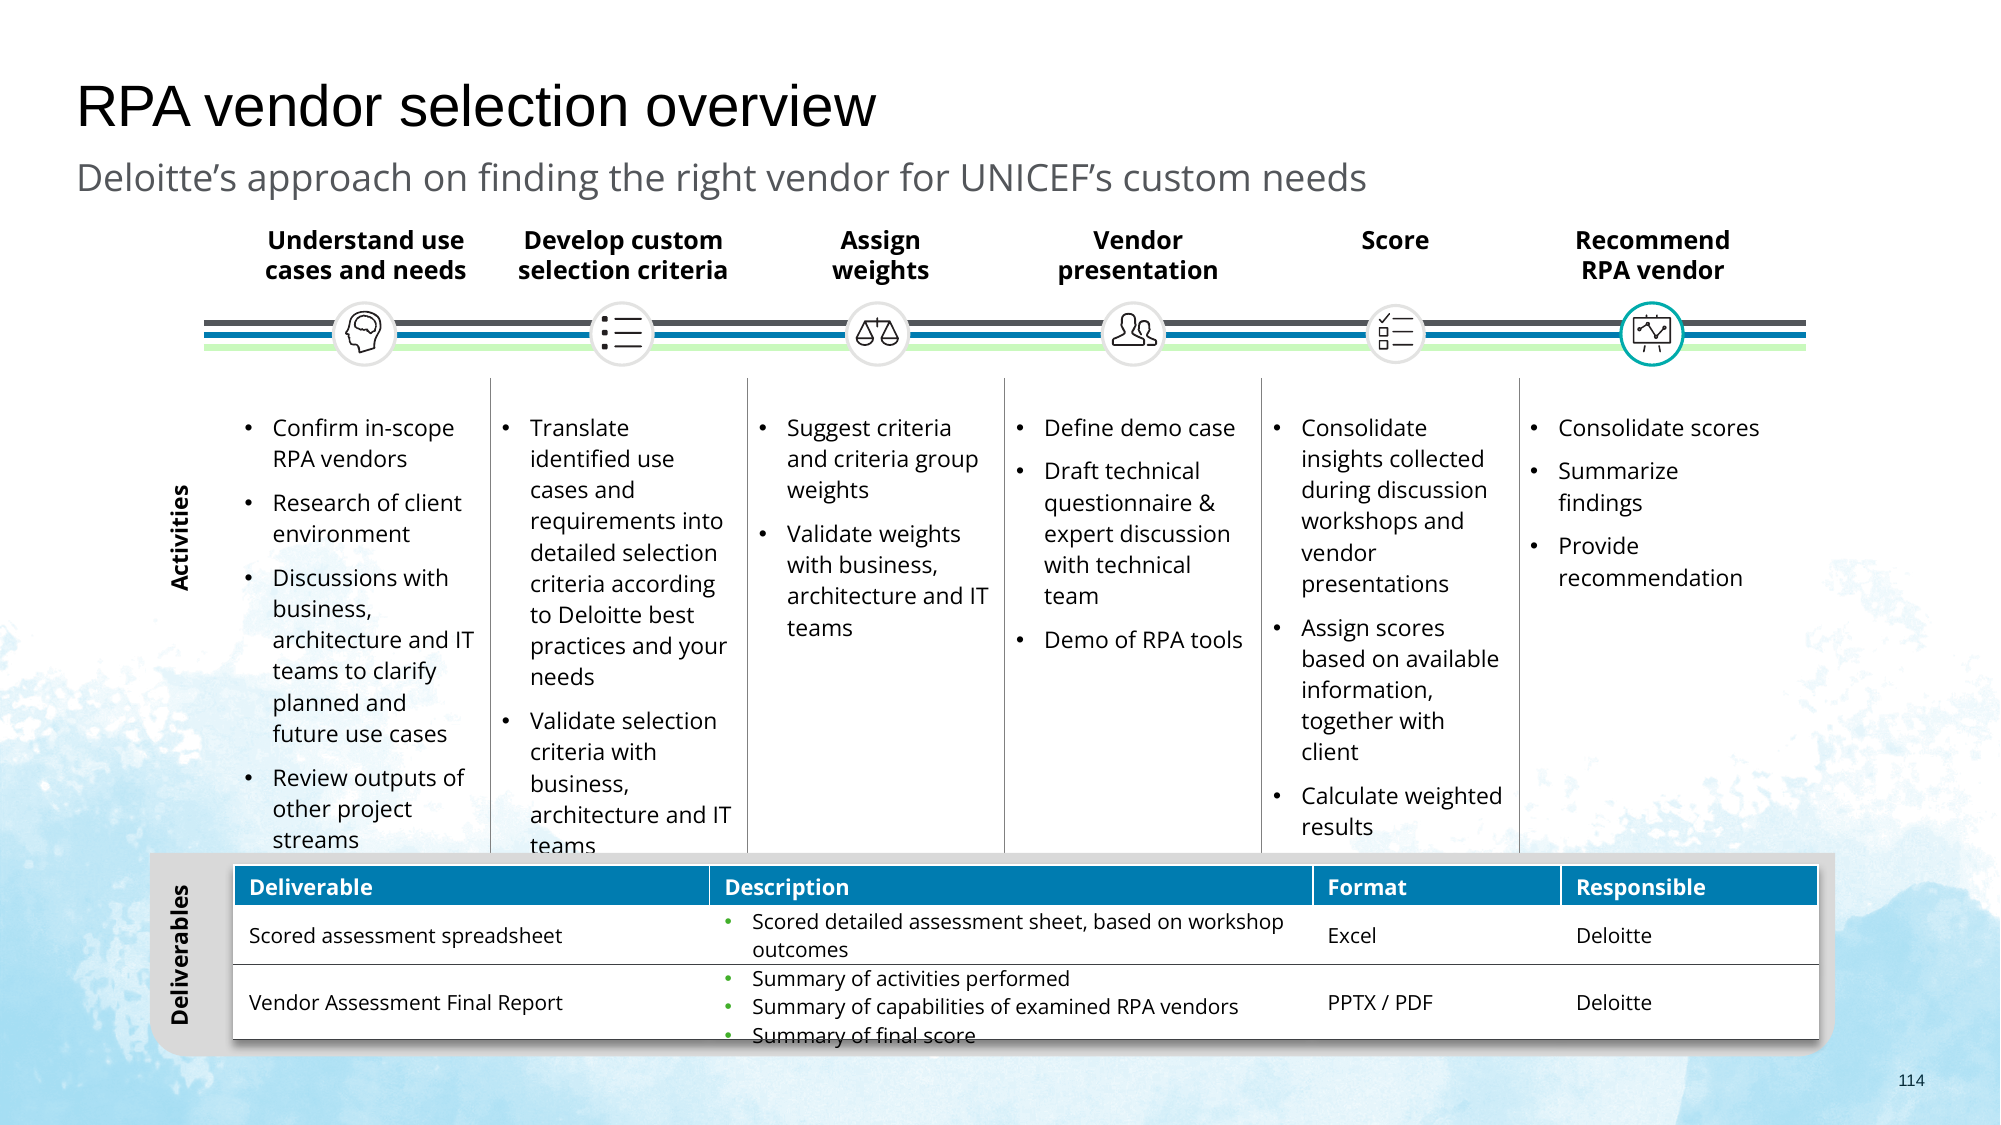

# RPA vendor selection overview
Deloitte’s approach on finding the right vendor for UNICEF’s custom needs
Understand use cases and needs
Develop custom selection criteria
Assign weights
Vendor presentation
Score
Recommend RPA vendor

| Confirm in-scope RPA vendors Research of client environment Discussions with business, architecture and IT teams to clarify planned and future use cases Review outputs of other project streams | Translate identified use cases and requirements into detailed selection criteria according to Deloitte best practices and your needs Validate selection criteria with business, architecture and IT teams | Suggest criteria and criteria group weights Validate weights with business, architecture and IT teams | Define demo case Draft technical questionnaire & expert discussion with technical team Demo of RPA tools | Consolidate insights collected during discussion workshops and vendor presentations Assign scores based on available information, together with client Calculate weighted results | Consolidate scores Summarize findings Provide recommendation |
| --- | --- | --- | --- | --- | --- |
Activities

| Deliverable | Description | Format | Responsible |
| --- | --- | --- | --- |
| Scored assessment spreadsheet | Scored detailed assessment sheet, based on workshop outcomes | Excel | Deloitte |
| Vendor Assessment Final Report | Summary of activities performed Summary of capabilities of examined RPA vendors Summary of final score | PPTX / PDF | Deloitte |
Deliverables